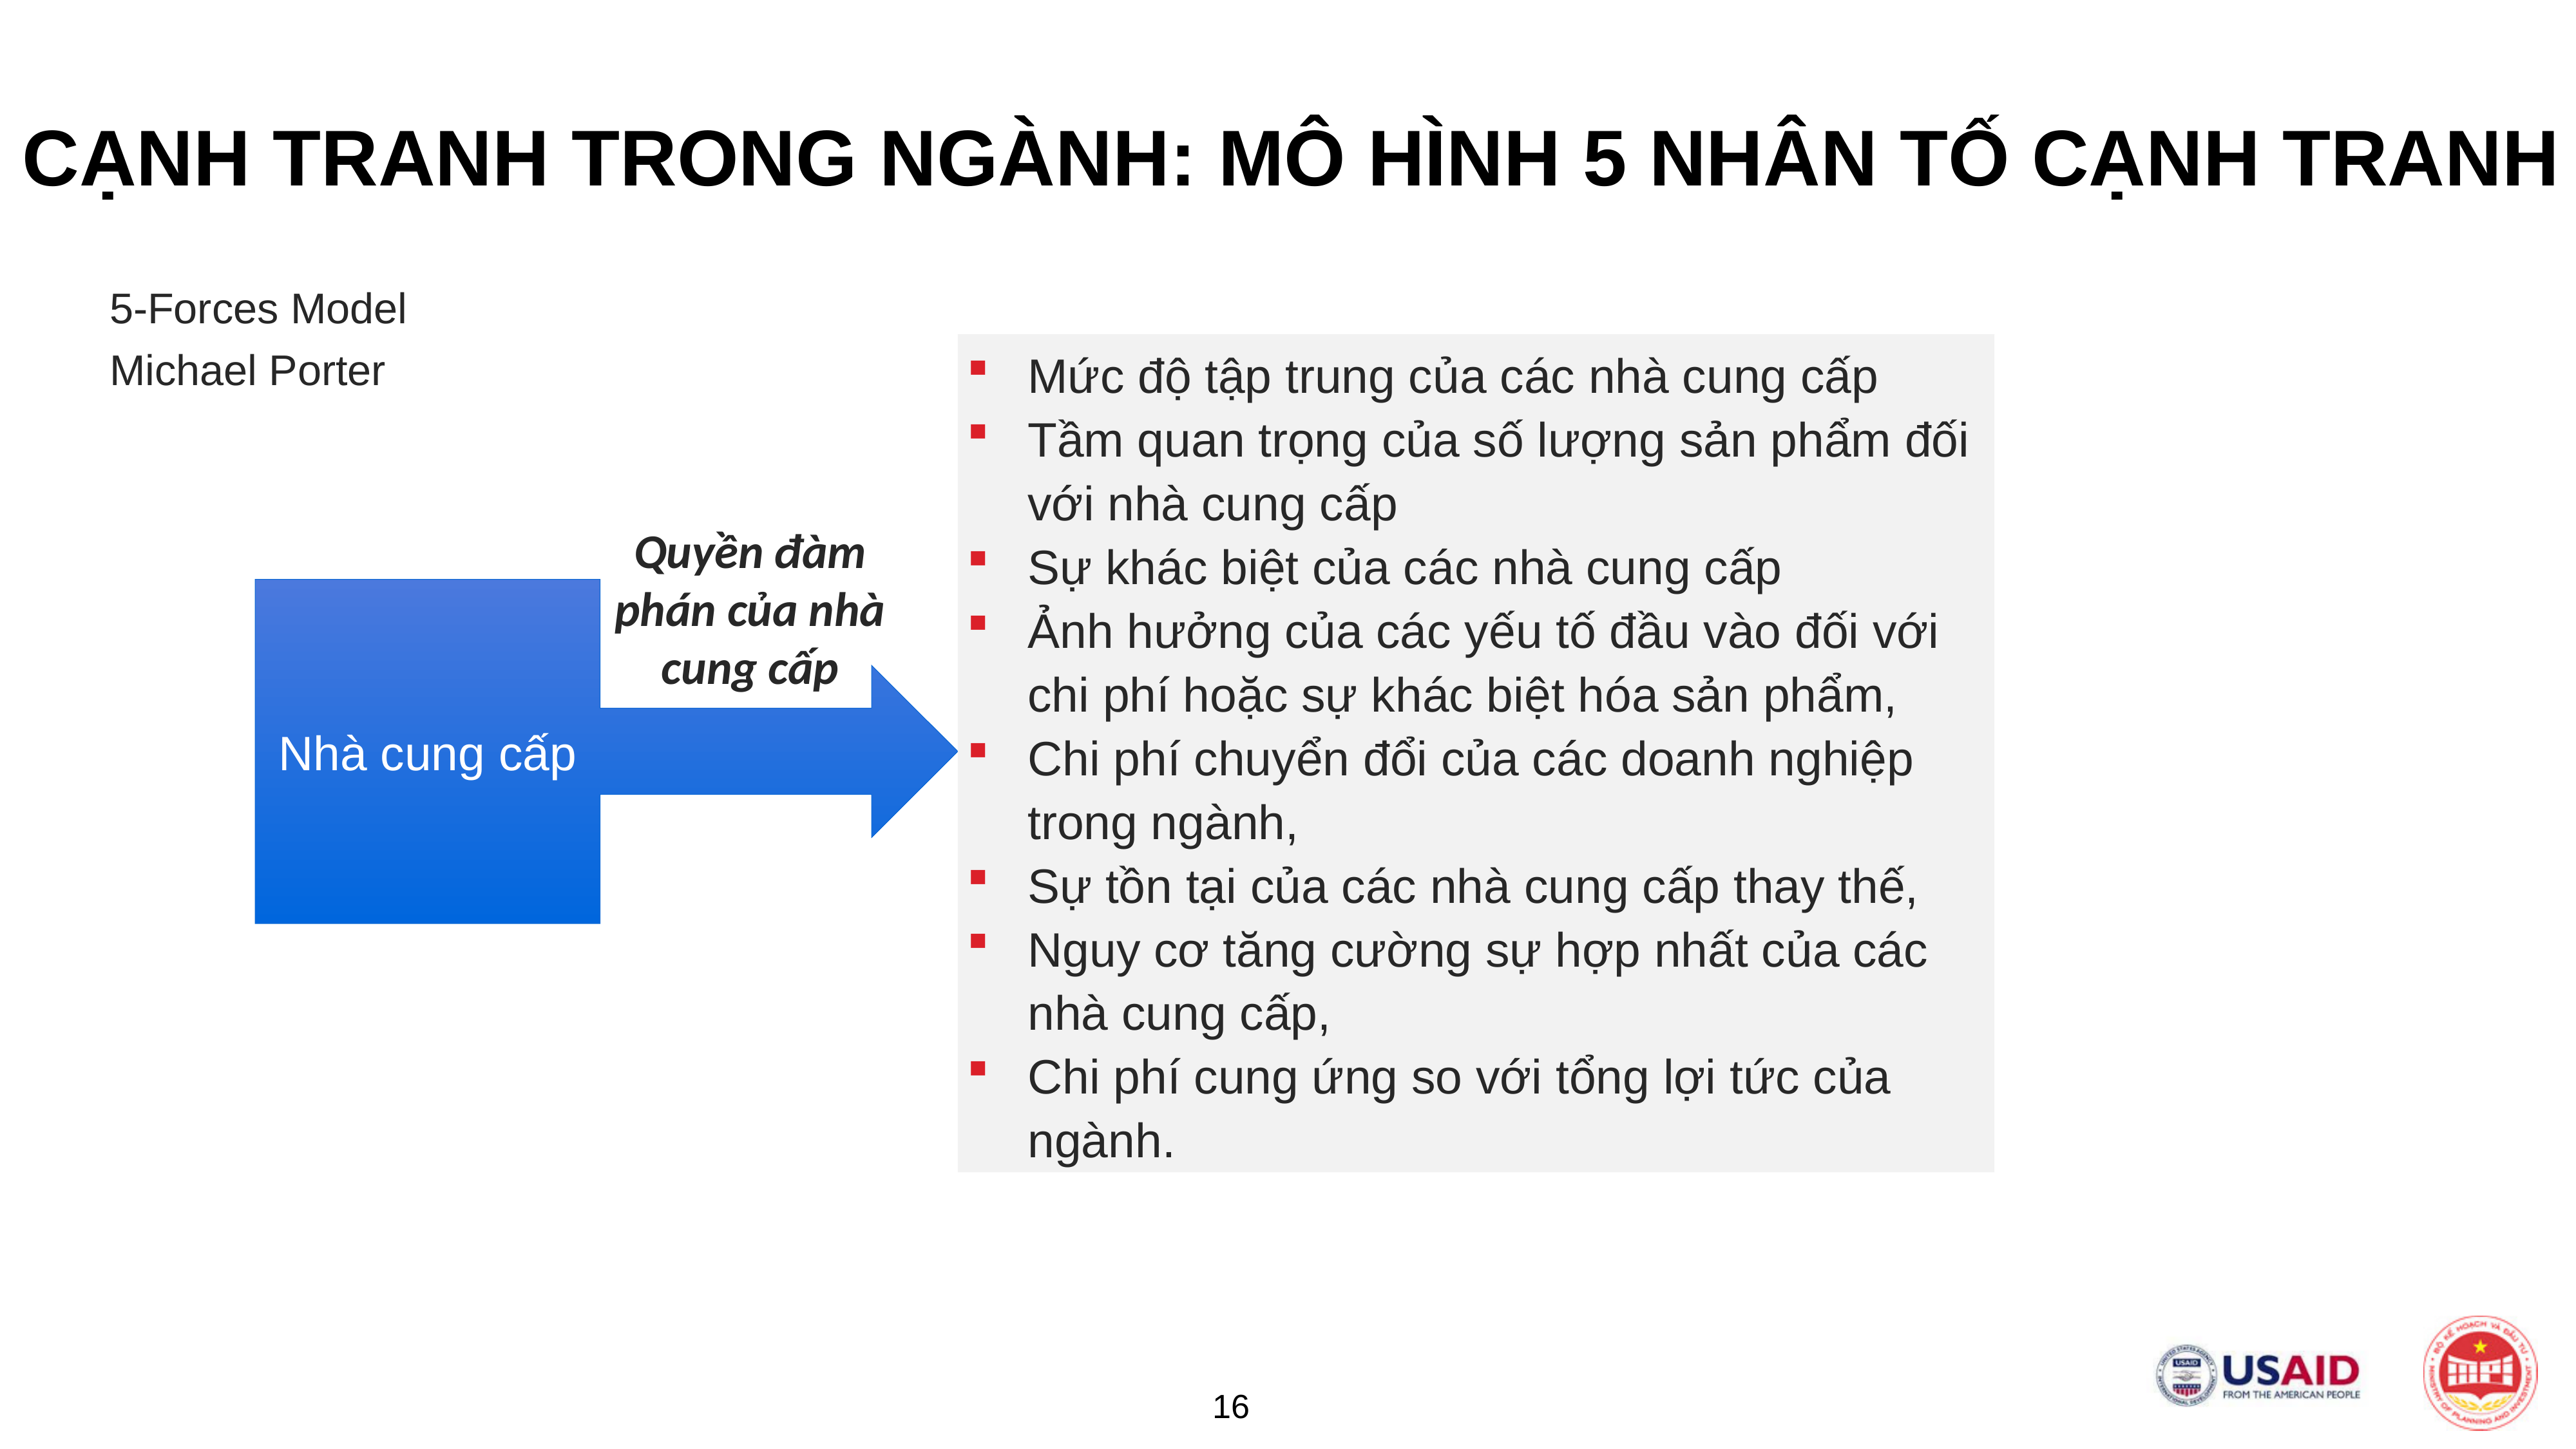

CẠNH TRANH TRONG NGÀNH: MÔ HÌNH 5 NHÂN TỐ CẠNH TRANH
5-Forces Model
Michael Porter
Mức độ tập trung của các nhà cung cấp
Tầm quan trọng của số lượng sản phẩm đối với nhà cung cấp
Sự khác biệt của các nhà cung cấp
Ảnh hưởng của các yếu tố đầu vào đối với chi phí hoặc sự khác biệt hóa sản phẩm,
Chi phí chuyển đổi của các doanh nghiệp trong ngành,
Sự tồn tại của các nhà cung cấp thay thế,
Nguy cơ tăng cường sự hợp nhất của các nhà cung cấp,
Chi phí cung ứng so với tổng lợi tức của ngành.
Quyền đàm phán của nhà cung cấp
Nhà cung cấp